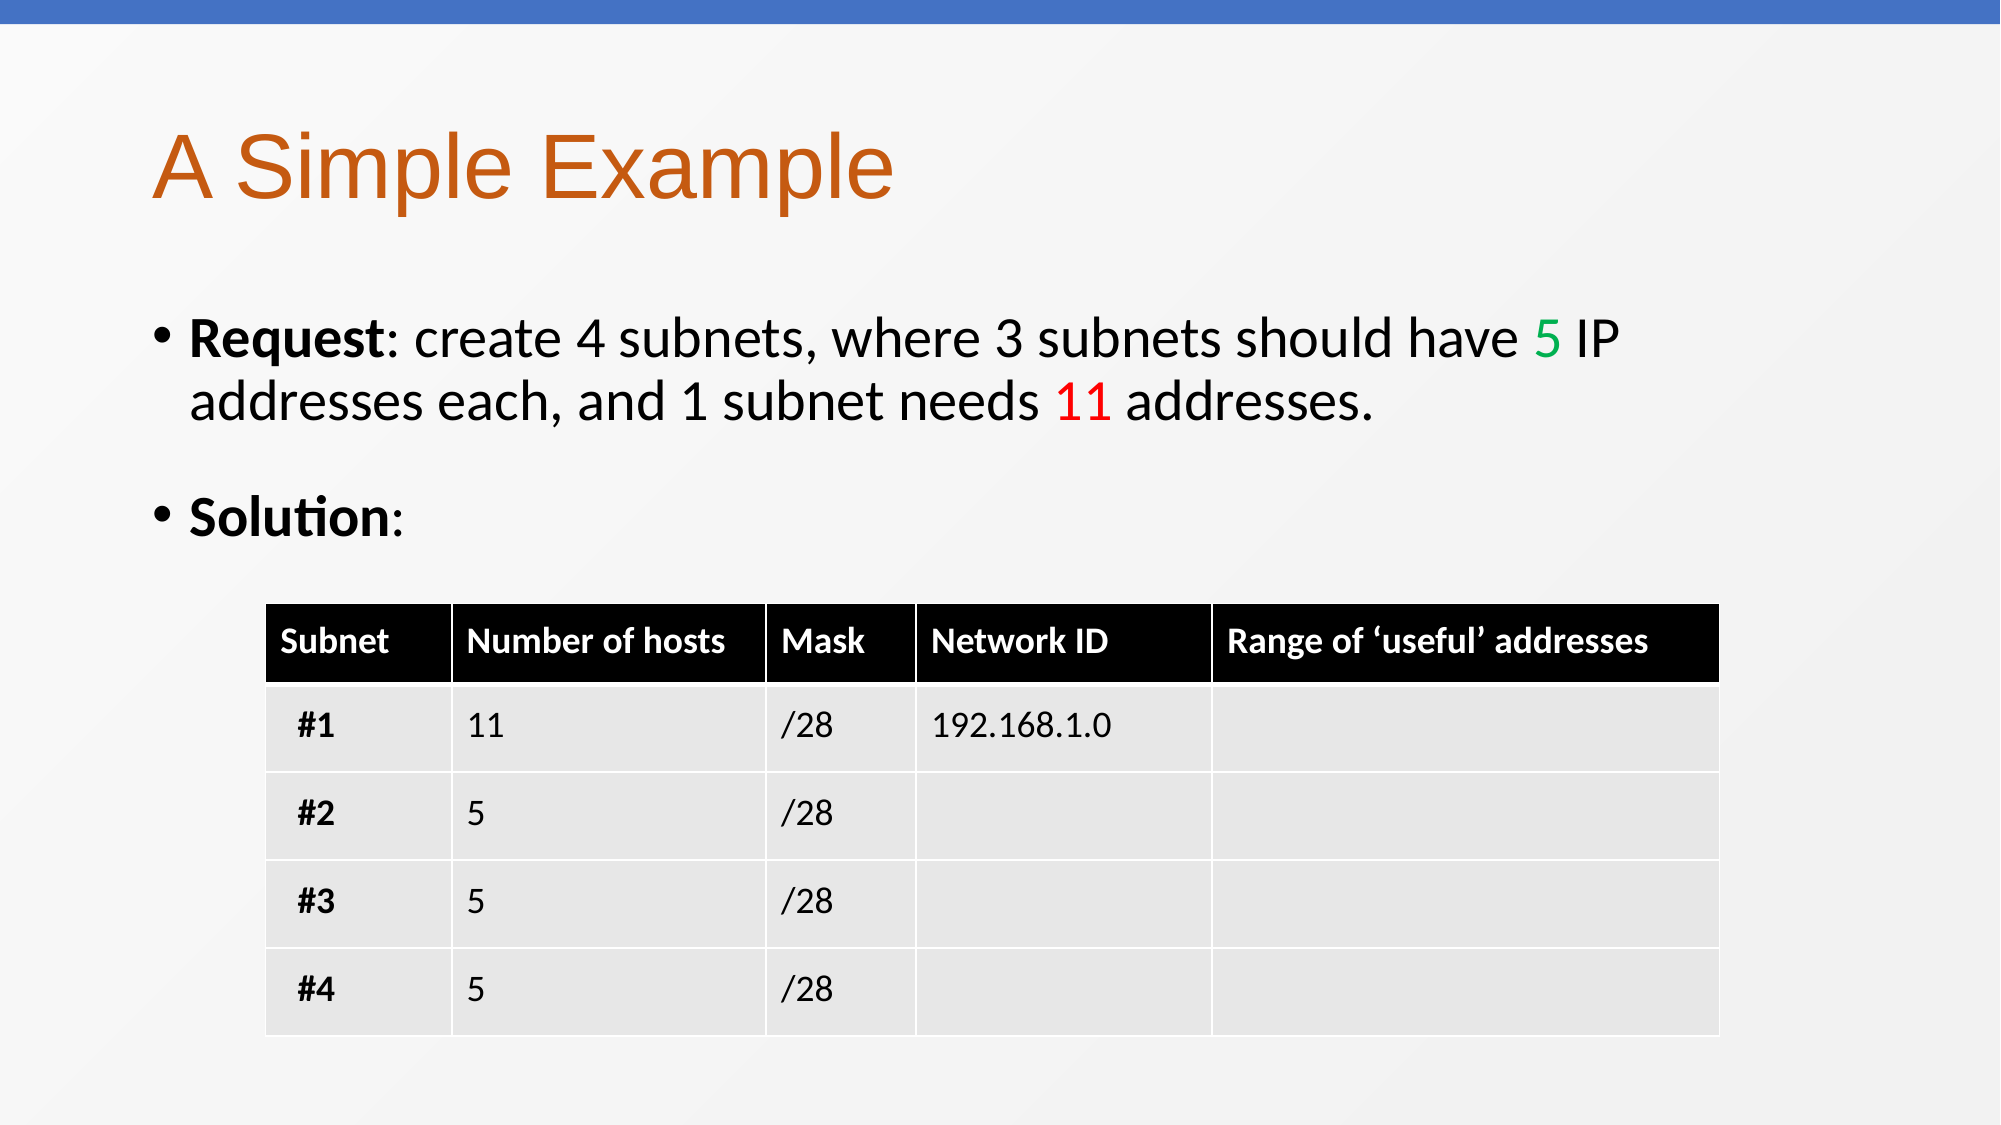

# A Simple Example
Request: create 4 subnets, where 3 subnets should have 5 IP addresses each, and 1 subnet needs 11 addresses.

Solution:
| Subnet | Number of hosts | Mask | Network ID | Range of ‘useful’ addresses |
| --- | --- | --- | --- | --- |
| #1 | 11 | /28 | 192.168.1.0 |  |
| #2 | 5 | /28 |  |  |
| #3 | 5 | /28 |  |  |
| #4 | 5 | /28 |  |  |